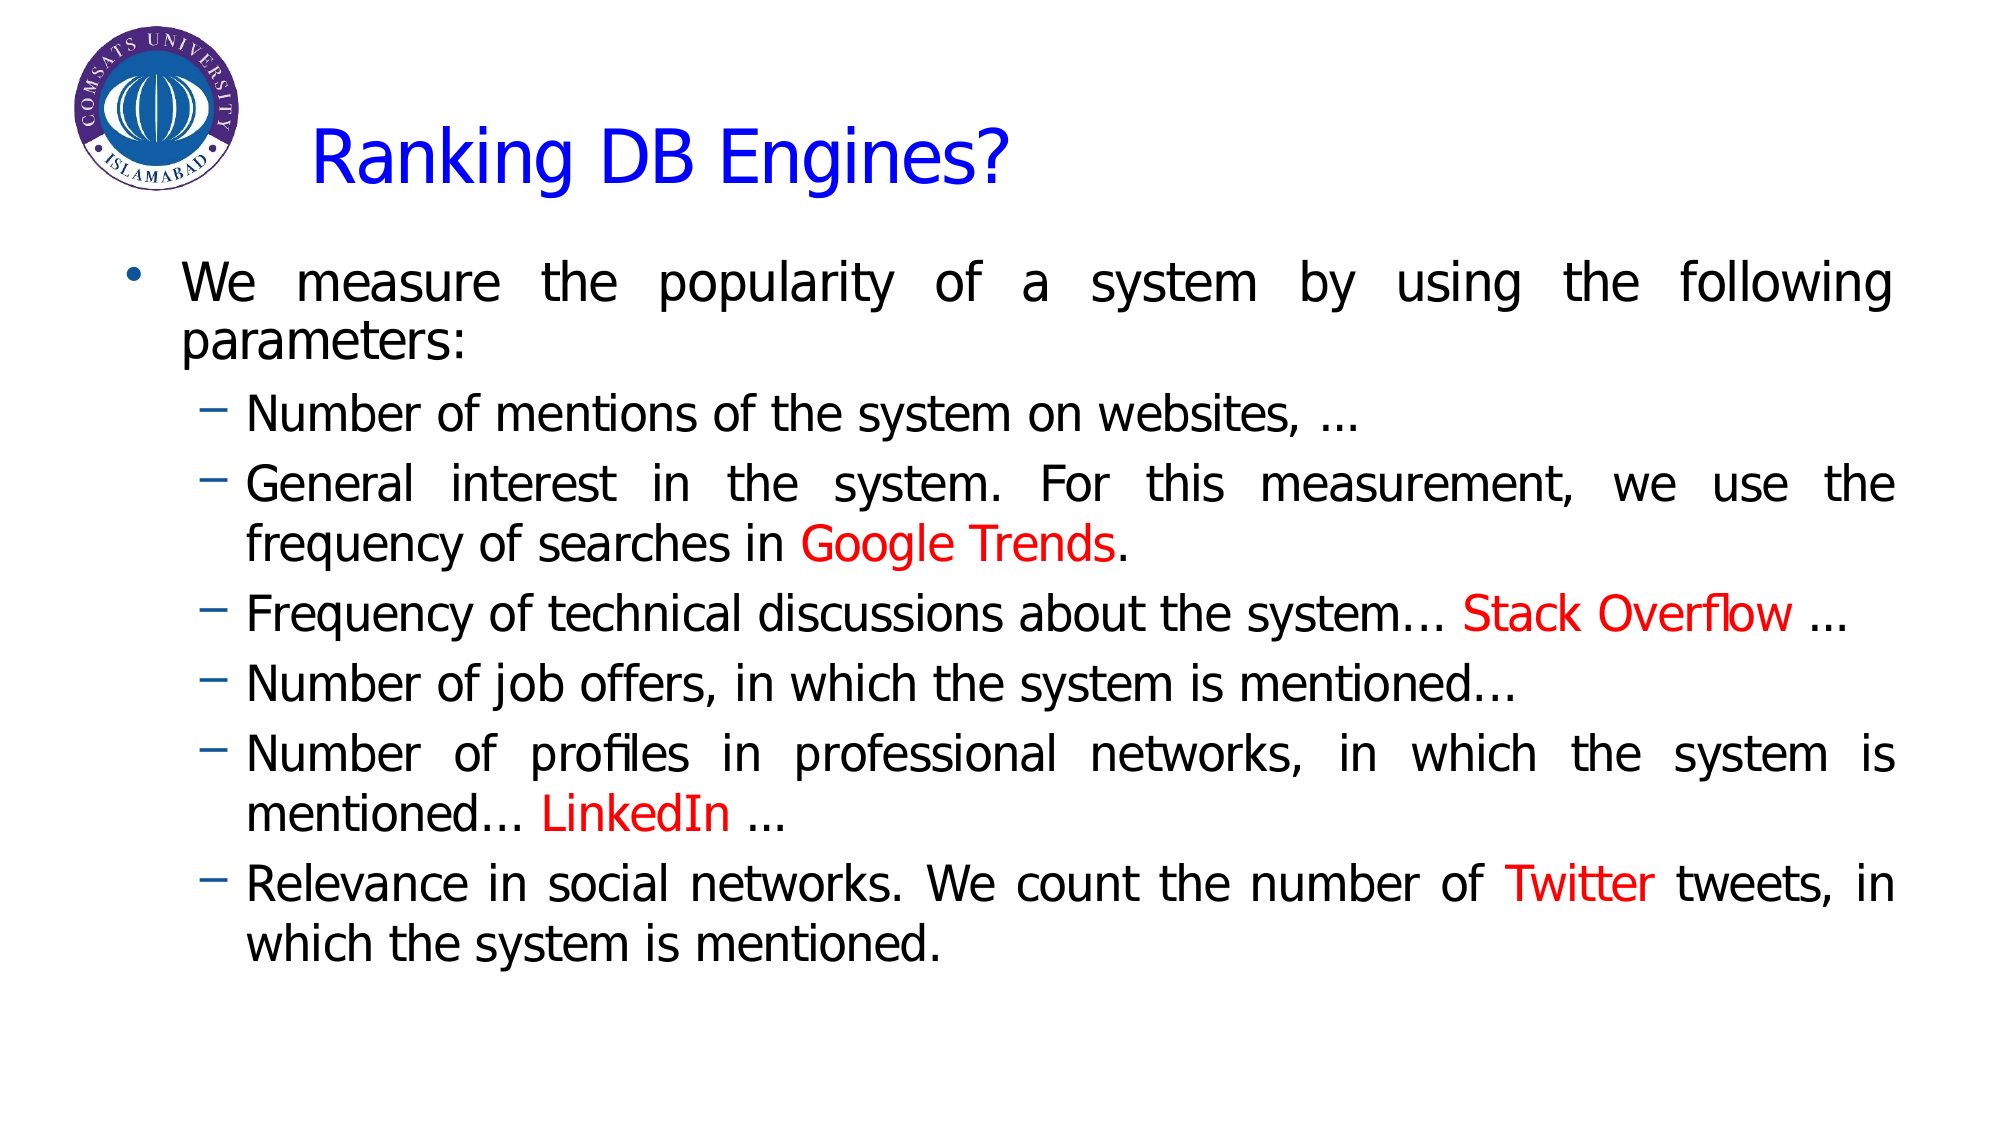

# Ranking DB Engines?
We measure the popularity of a system by using the following parameters:
Number of mentions of the system on websites, …
General interest in the system. For this measurement, we use the frequency of searches in Google Trends.
Frequency of technical discussions about the system... Stack Overflow …
Number of job offers, in which the system is mentioned...
Number of profiles in professional networks, in which the system is mentioned... LinkedIn …
Relevance in social networks. We count the number of Twitter tweets, in which the system is mentioned.